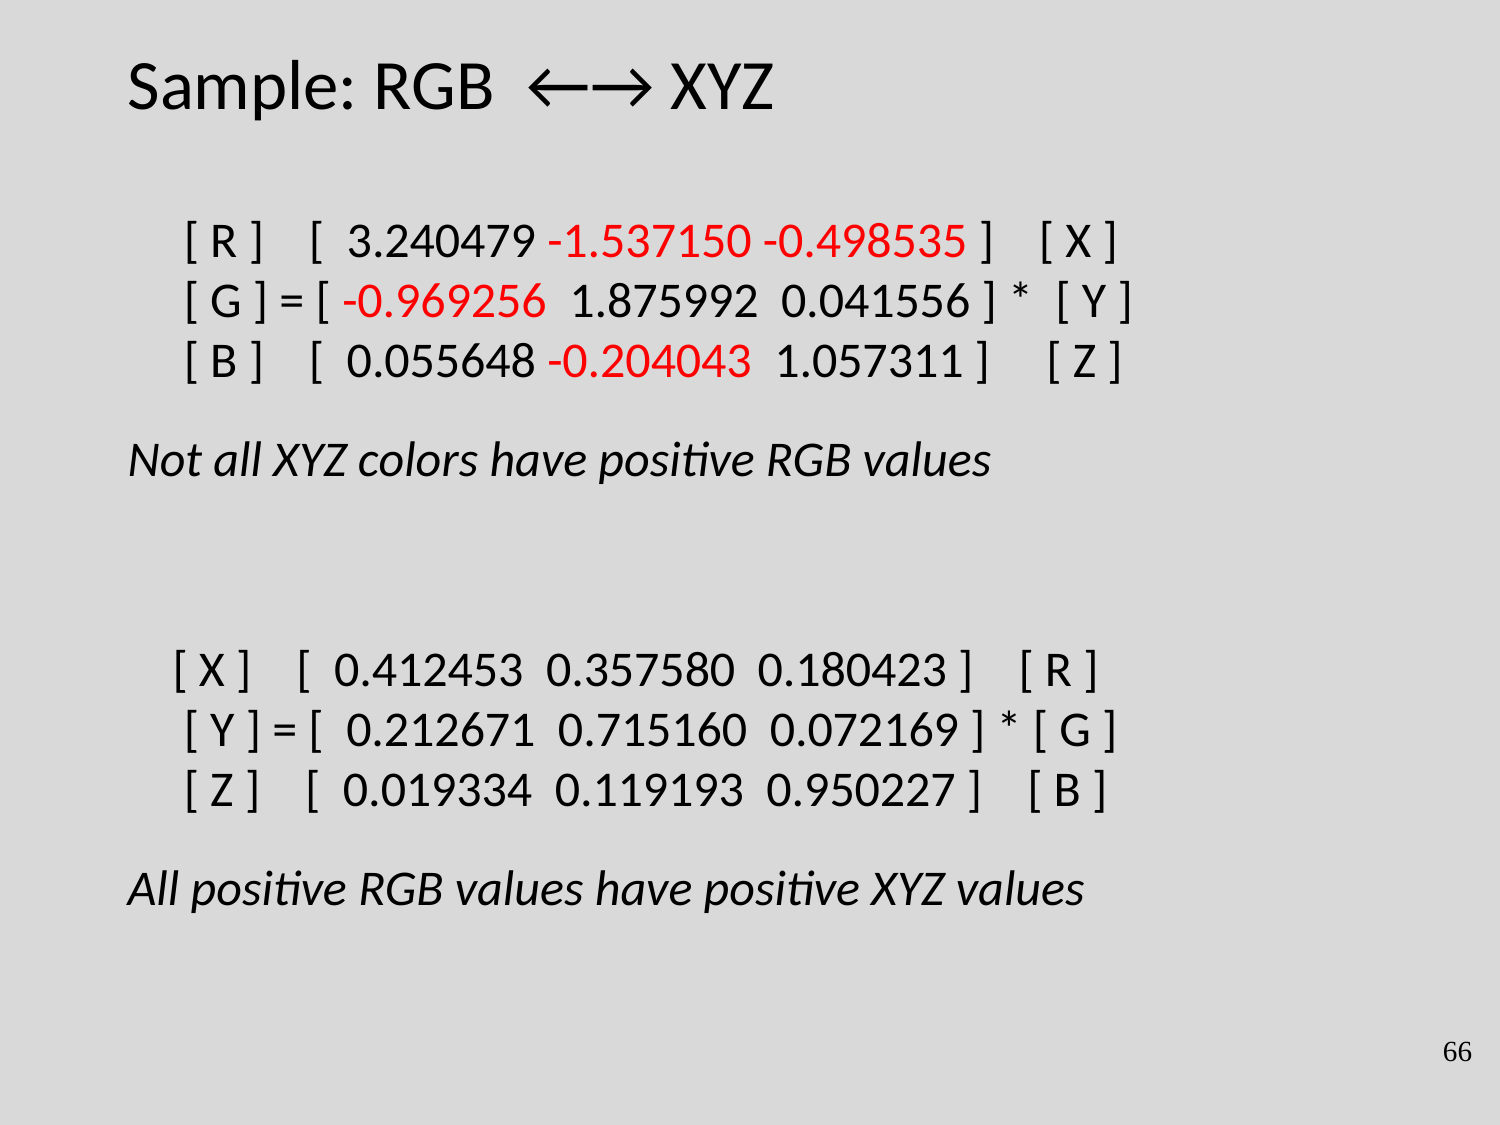

Sample: RGB  ←→ XYZ
     [ R ]    [  3.240479 -1.537150 -0.498535 ]    [ X ]
[ G ] = [ -0.969256  1.875992  0.041556 ] *  [ Y ]
[ B ]    [  0.055648 -0.204043  1.057311 ]     [ Z ]

Not all XYZ colors have positive RGB values

    [ X ]    [  0.412453  0.357580  0.180423 ]    [ R ]
[ Y ] = [  0.212671  0.715160  0.072169 ] * [ G ]
[ Z ]    [  0.019334  0.119193  0.950227 ]    [ B ]

All positive RGB values have positive XYZ values
66